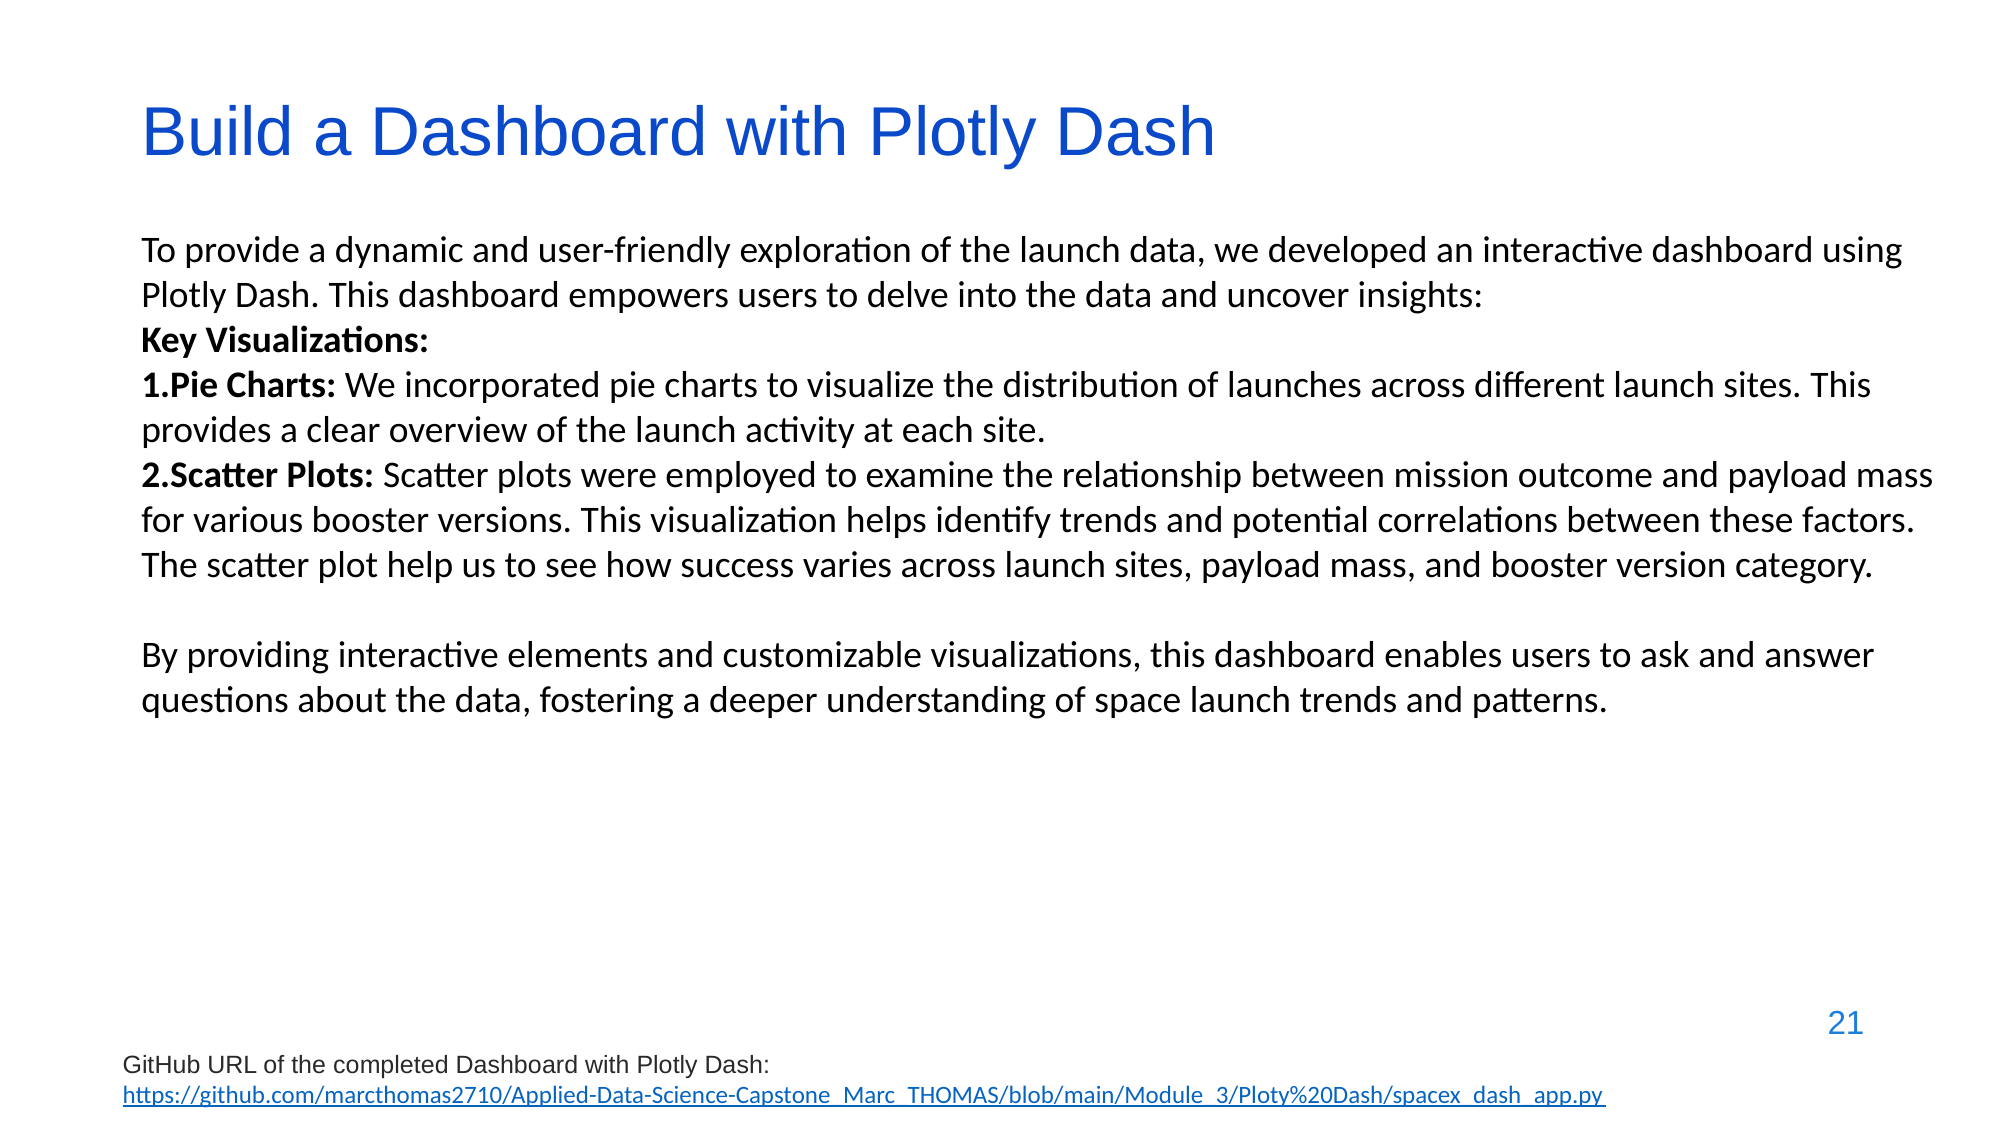

Build a Dashboard with Plotly Dash
To provide a dynamic and user-friendly exploration of the launch data, we developed an interactive dashboard using Plotly Dash. This dashboard empowers users to delve into the data and uncover insights:
Key Visualizations:
Pie Charts: We incorporated pie charts to visualize the distribution of launches across different launch sites. This provides a clear overview of the launch activity at each site.
Scatter Plots: Scatter plots were employed to examine the relationship between mission outcome and payload mass for various booster versions. This visualization helps identify trends and potential correlations between these factors. The scatter plot help us to see how success varies across launch sites, payload mass, and booster version category.

By providing interactive elements and customizable visualizations, this dashboard enables users to ask and answer questions about the data, fostering a deeper understanding of space launch trends and patterns.
21
GitHub URL of the completed Dashboard with Plotly Dash:
https://github.com/marcthomas2710/Applied-Data-Science-Capstone_Marc_THOMAS/blob/main/Module_3/Ploty%20Dash/spacex_dash_app.py